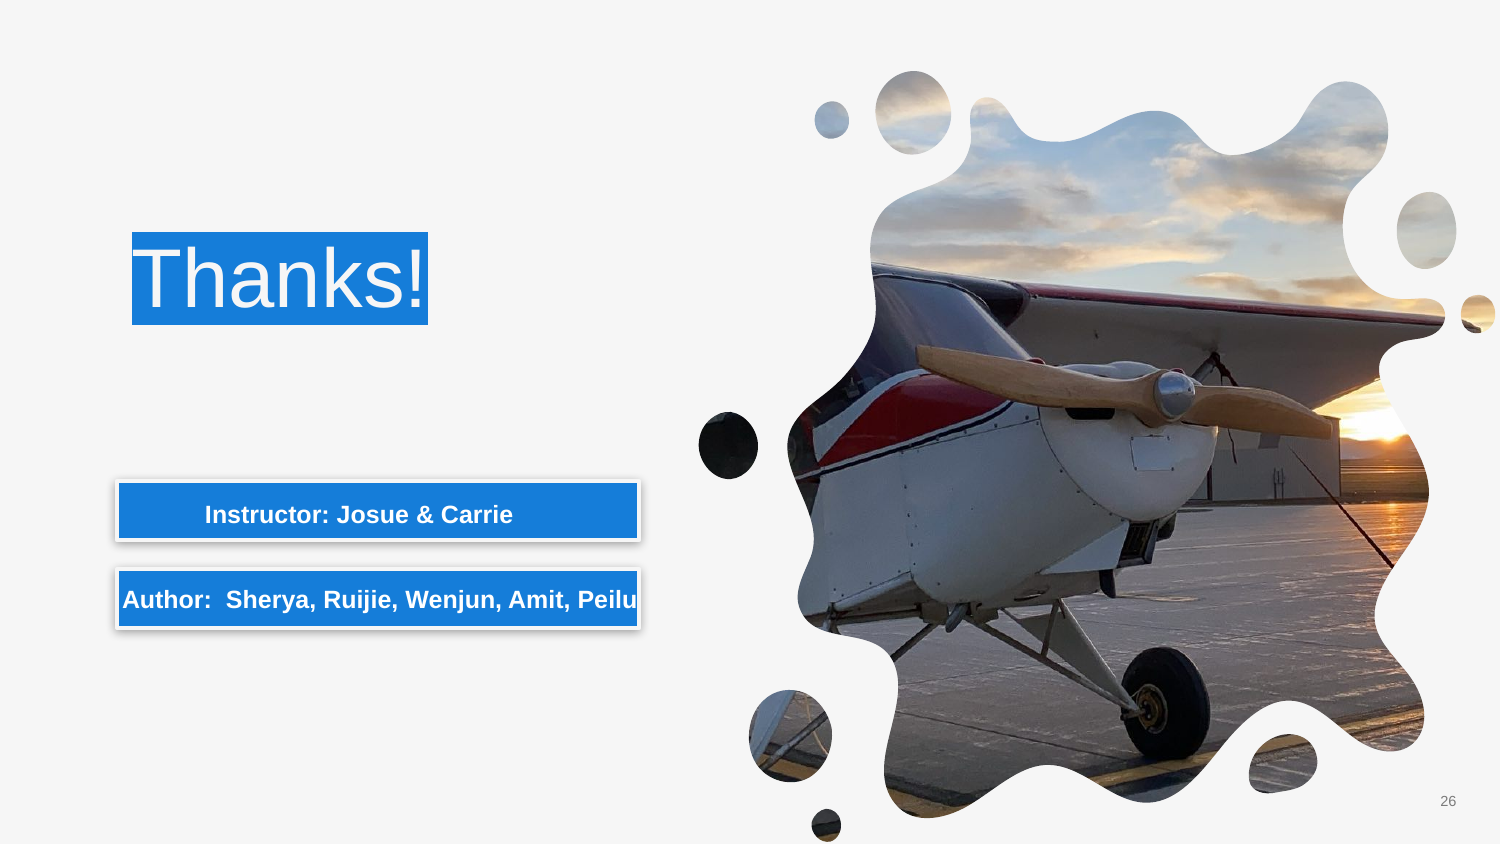

Thanks!

 Instructor: Josue & Carrie

Author:  Sherya, Ruijie, Wenjun, Amit, Peilu
26